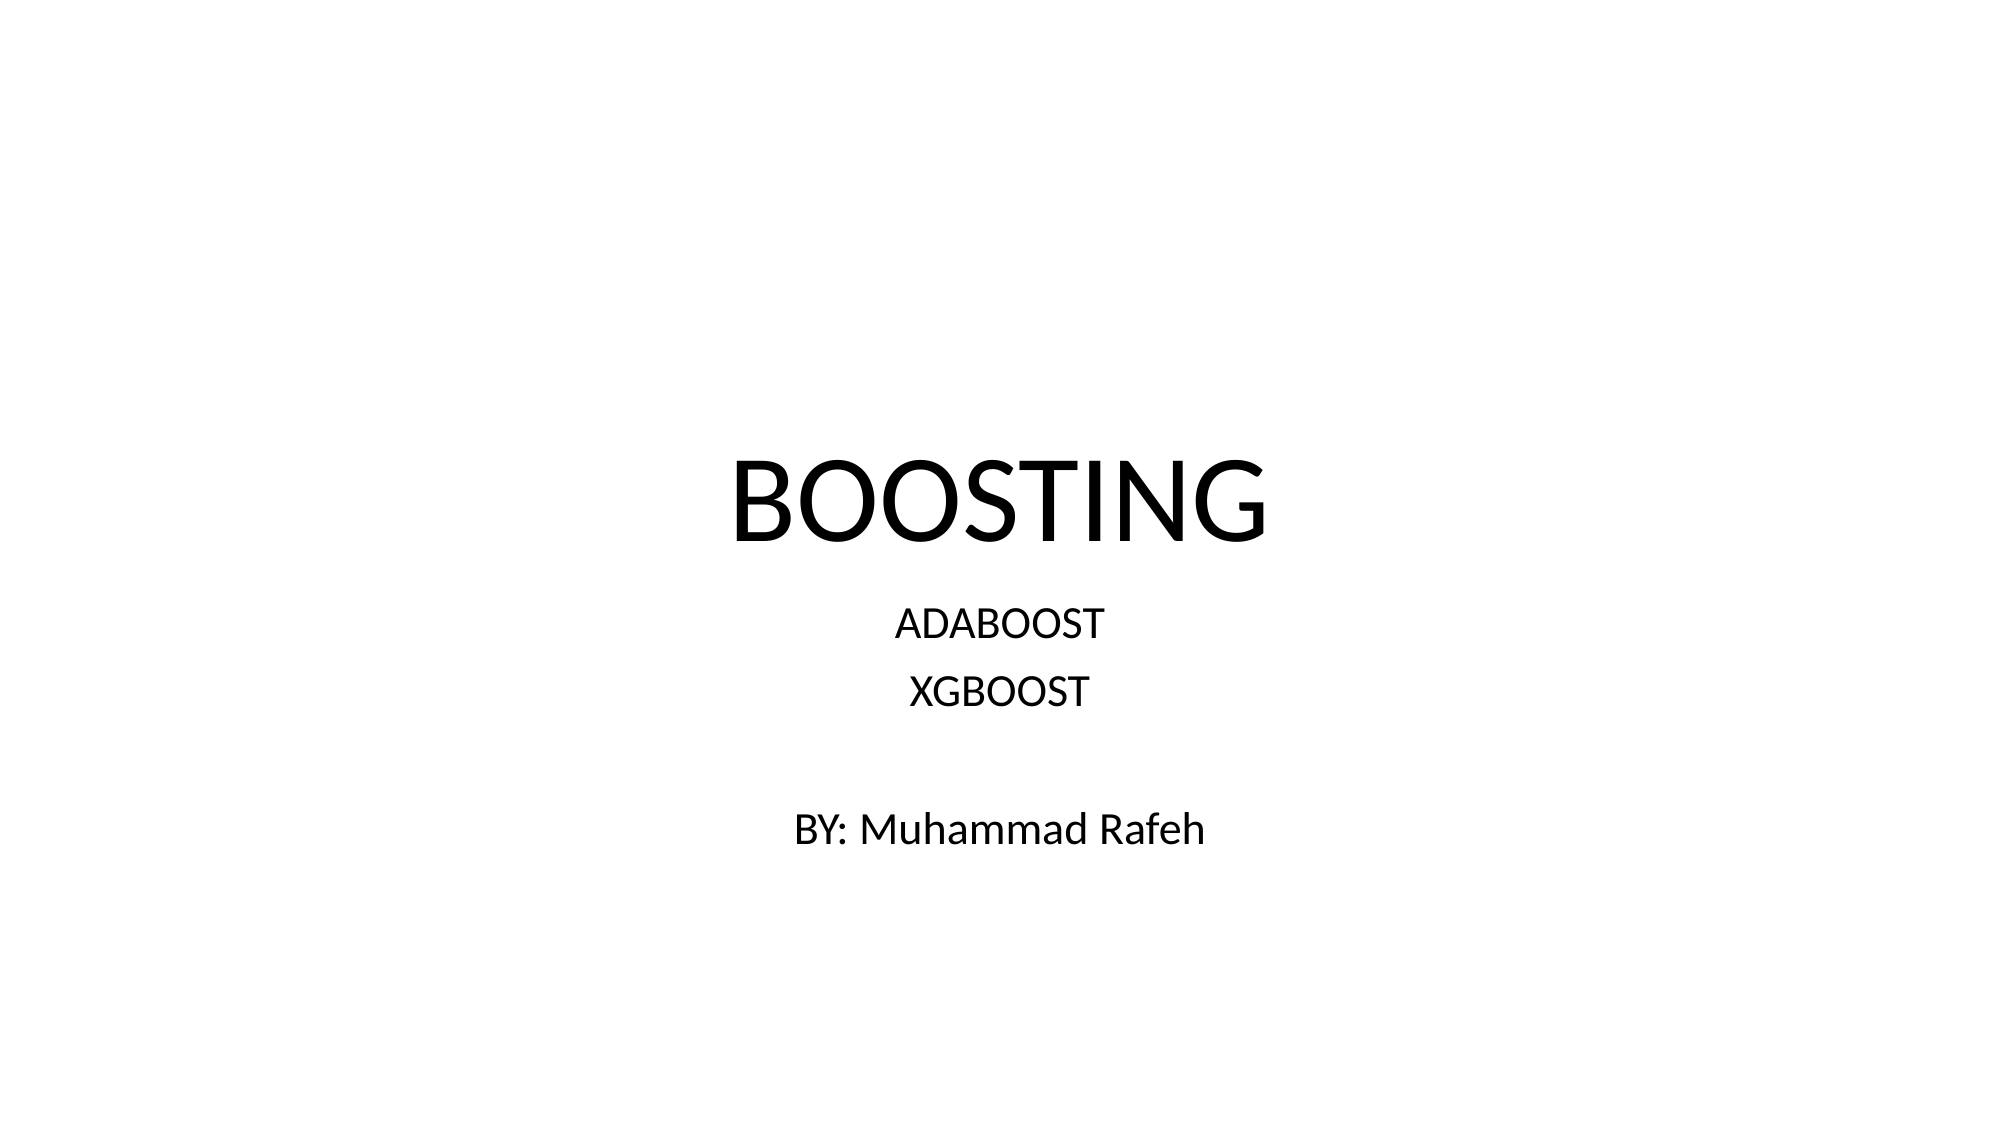

# BOOSTING
ADABOOST
XGBOOST

BY: Muhammad Rafeh